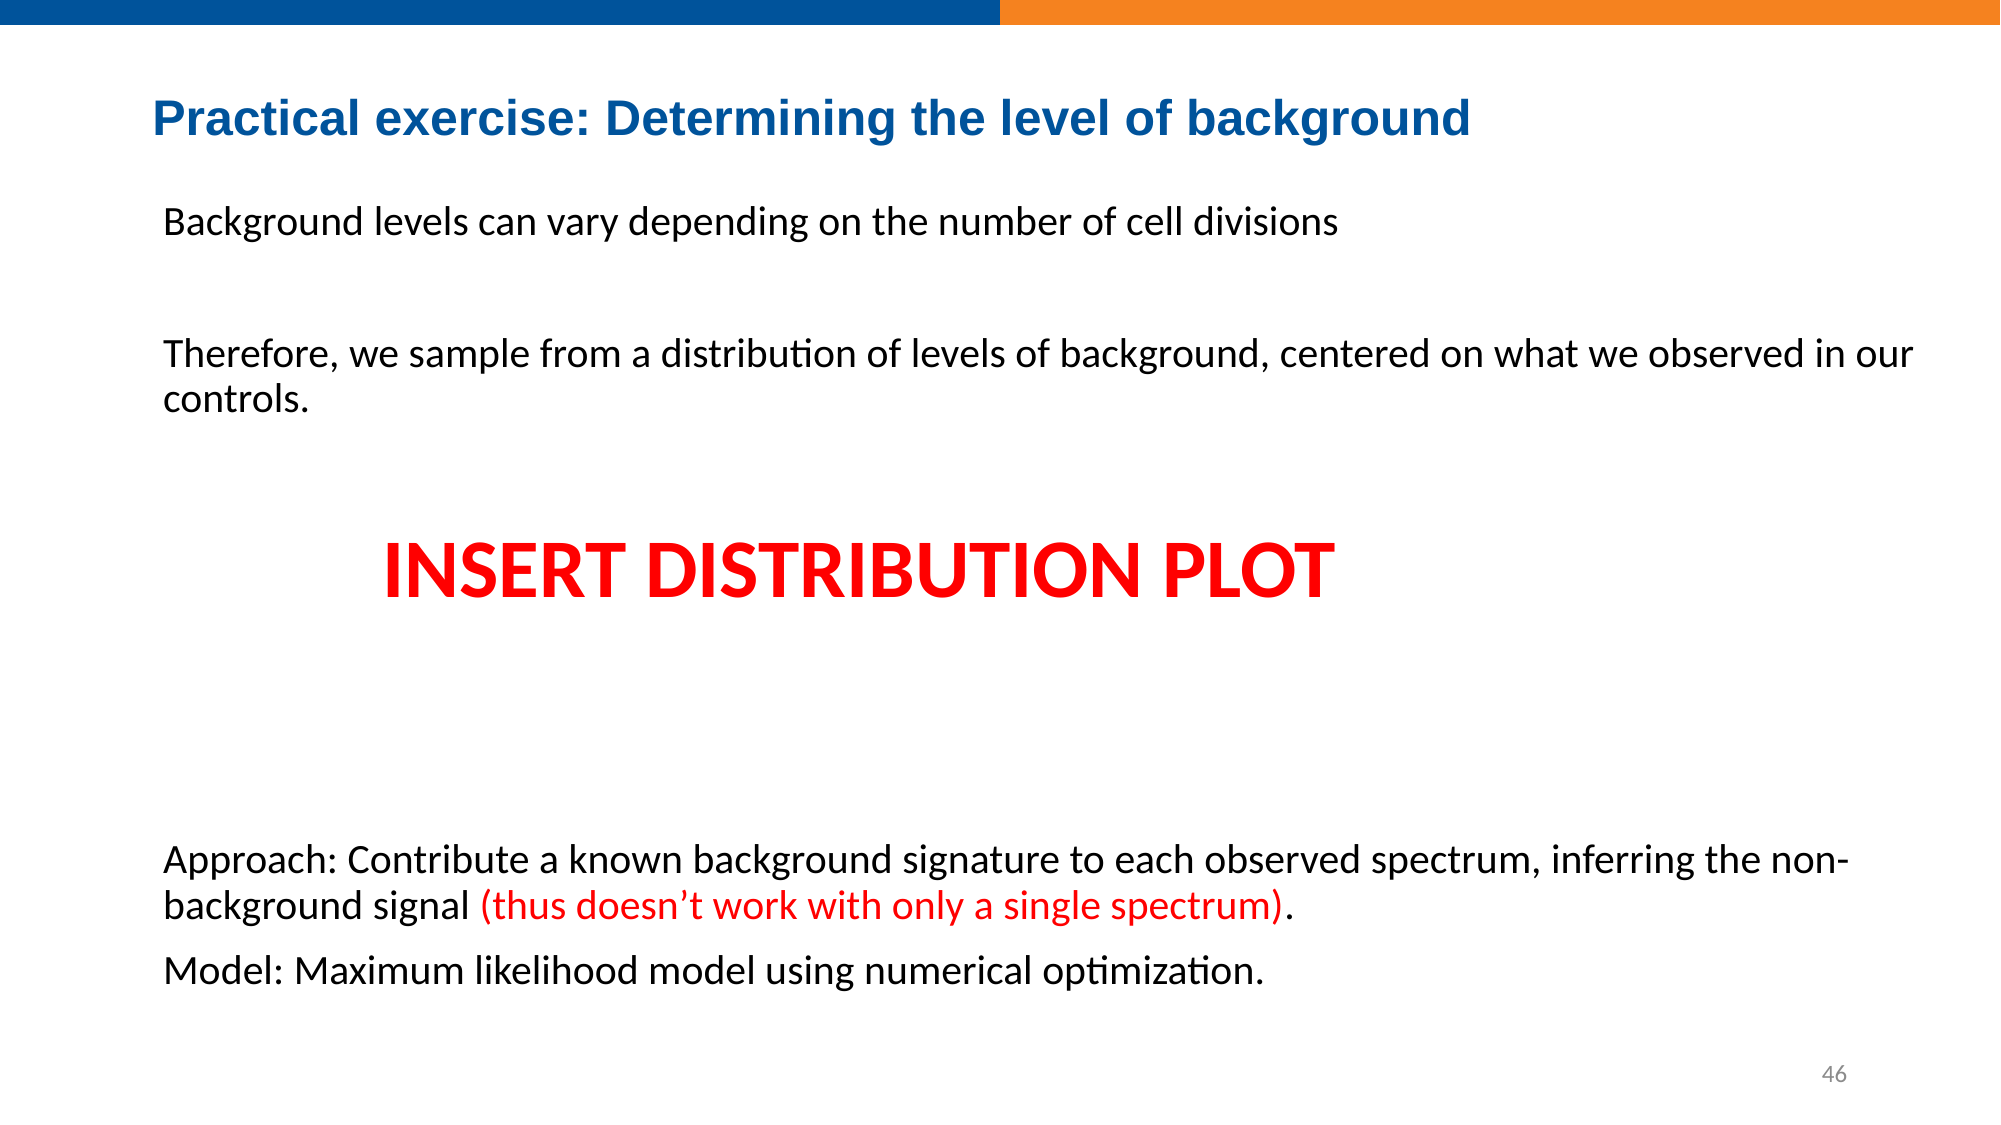

Practical exercise: Determining the level of background
Background levels can vary depending on the number of cell divisions

Therefore, we sample from a distribution of levels of background, centered on what we observed in our controls.

Approach: Contribute a known background signature to each observed spectrum, inferring the non-background signal (thus doesn’t work with only a single spectrum).
Model: Maximum likelihood model using numerical optimization.

INSERT DISTRIBUTION PLOT
46